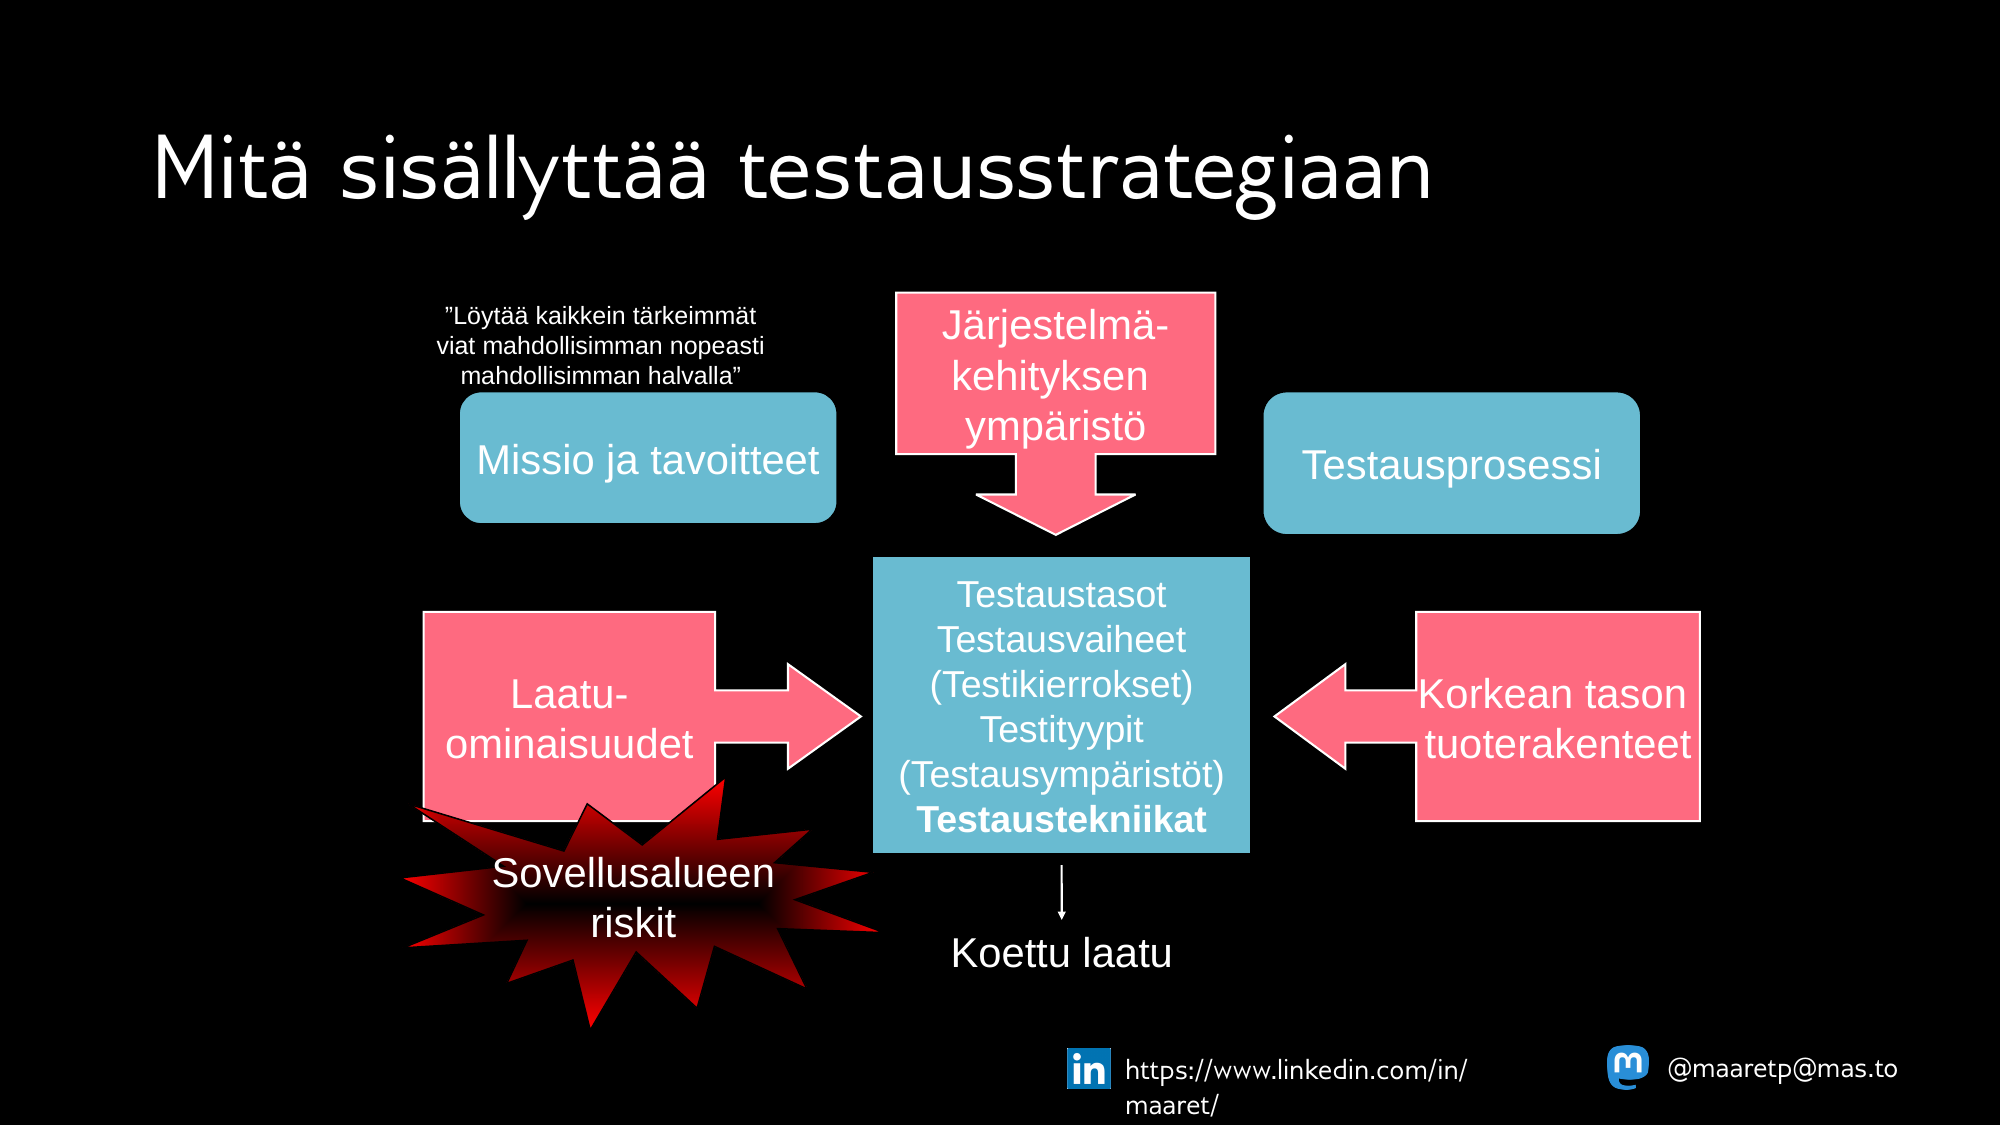

# Mitä sisällyttää testausstrategiaan
”Löytää kaikkein tärkeimmät viat mahdollisimman nopeasti mahdollisimman halvalla”
Järjestelmä-
kehityksen
ympäristö
Missio ja tavoitteet
Testausprosessi
Testaustasot
Testausvaiheet
(Testikierrokset)
Testityypit
(Testausympäristöt)
Testaustekniikat
Laatu-
ominaisuudet
Korkean tason
tuoterakenteet
Sovellusalueen
riskit

Koettu laatu